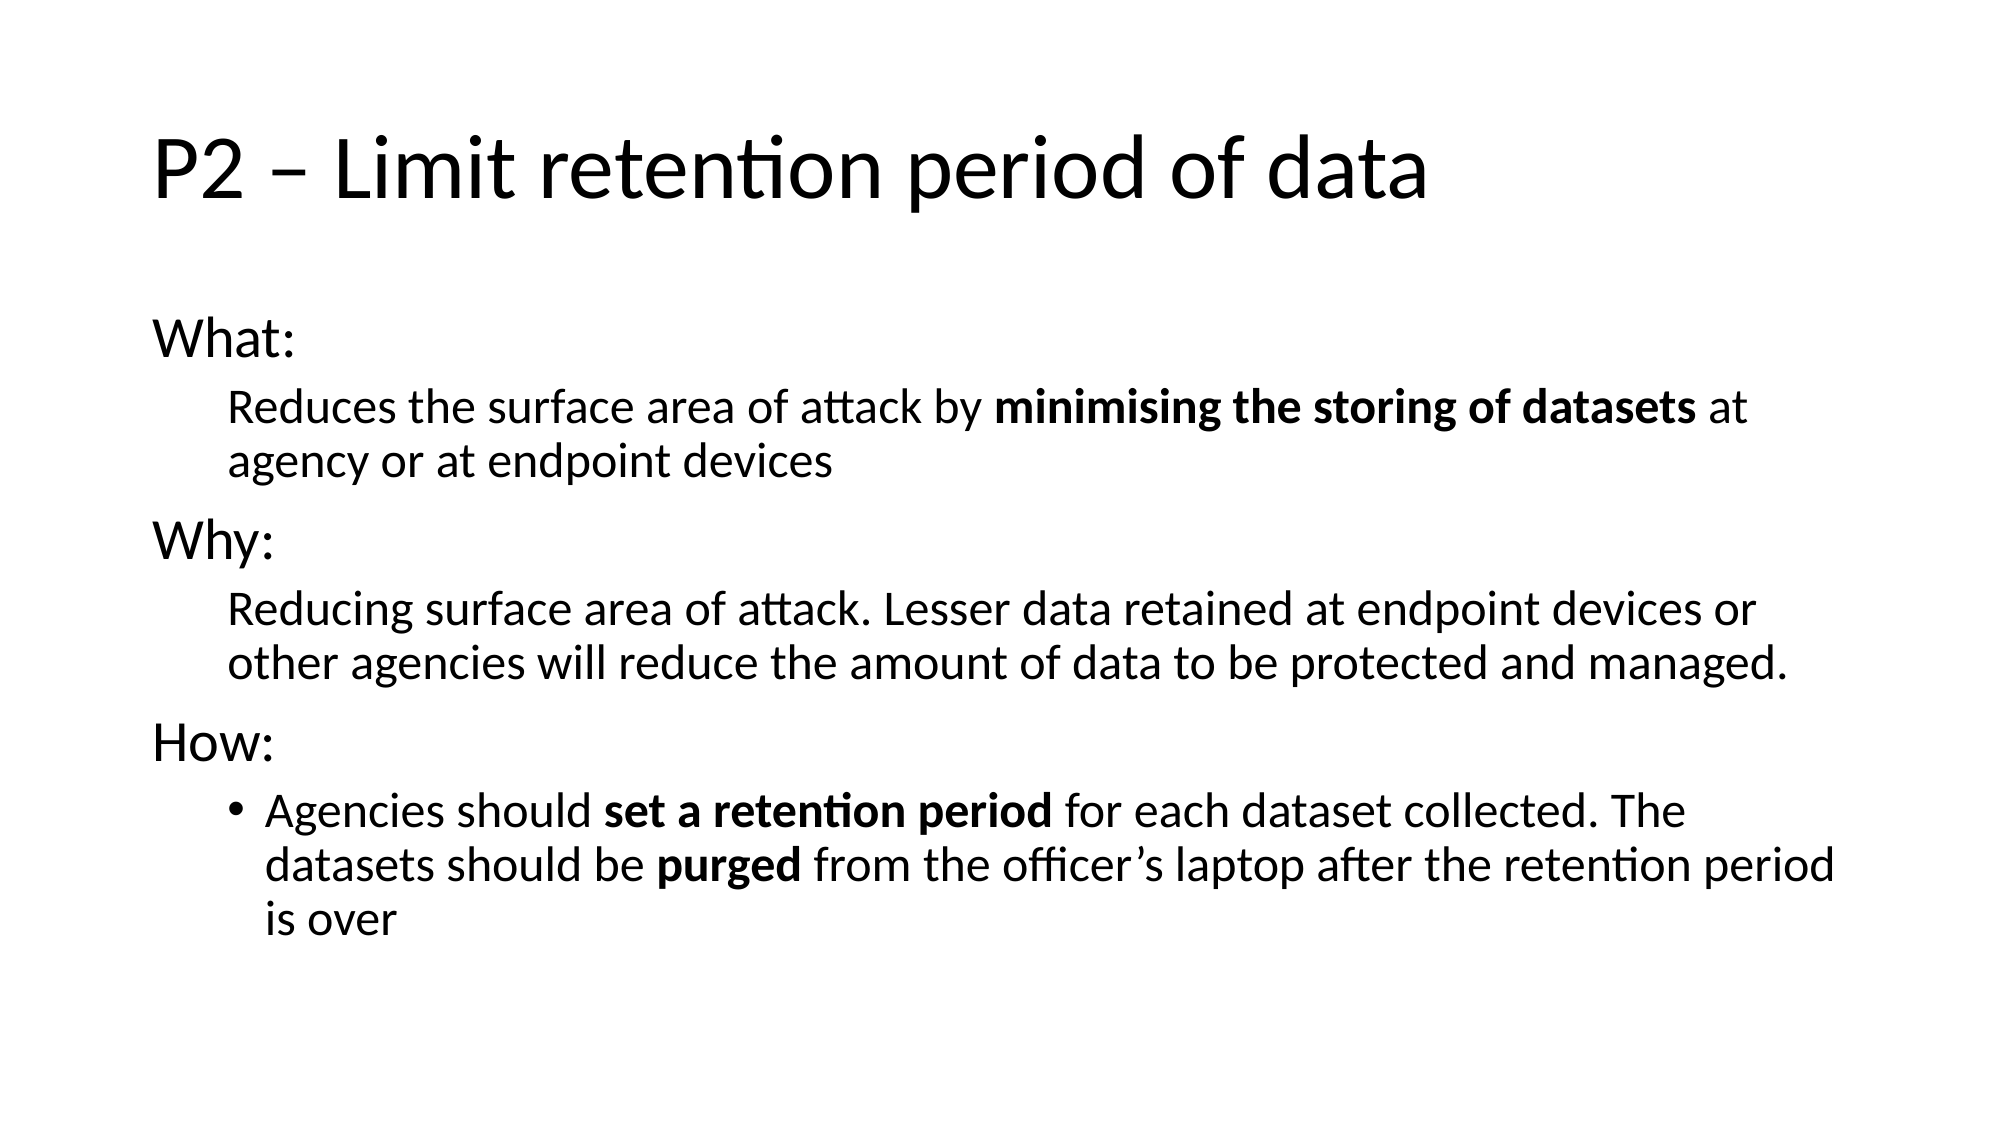

# P2 – Limit retention period of data
What:
Reduces the surface area of attack by minimising the storing of datasets at agency or at endpoint devices
Why:
Reducing surface area of attack. Lesser data retained at endpoint devices or other agencies will reduce the amount of data to be protected and managed.
How:
Agencies should set a retention period for each dataset collected. The datasets should be purged from the officer’s laptop after the retention period is over